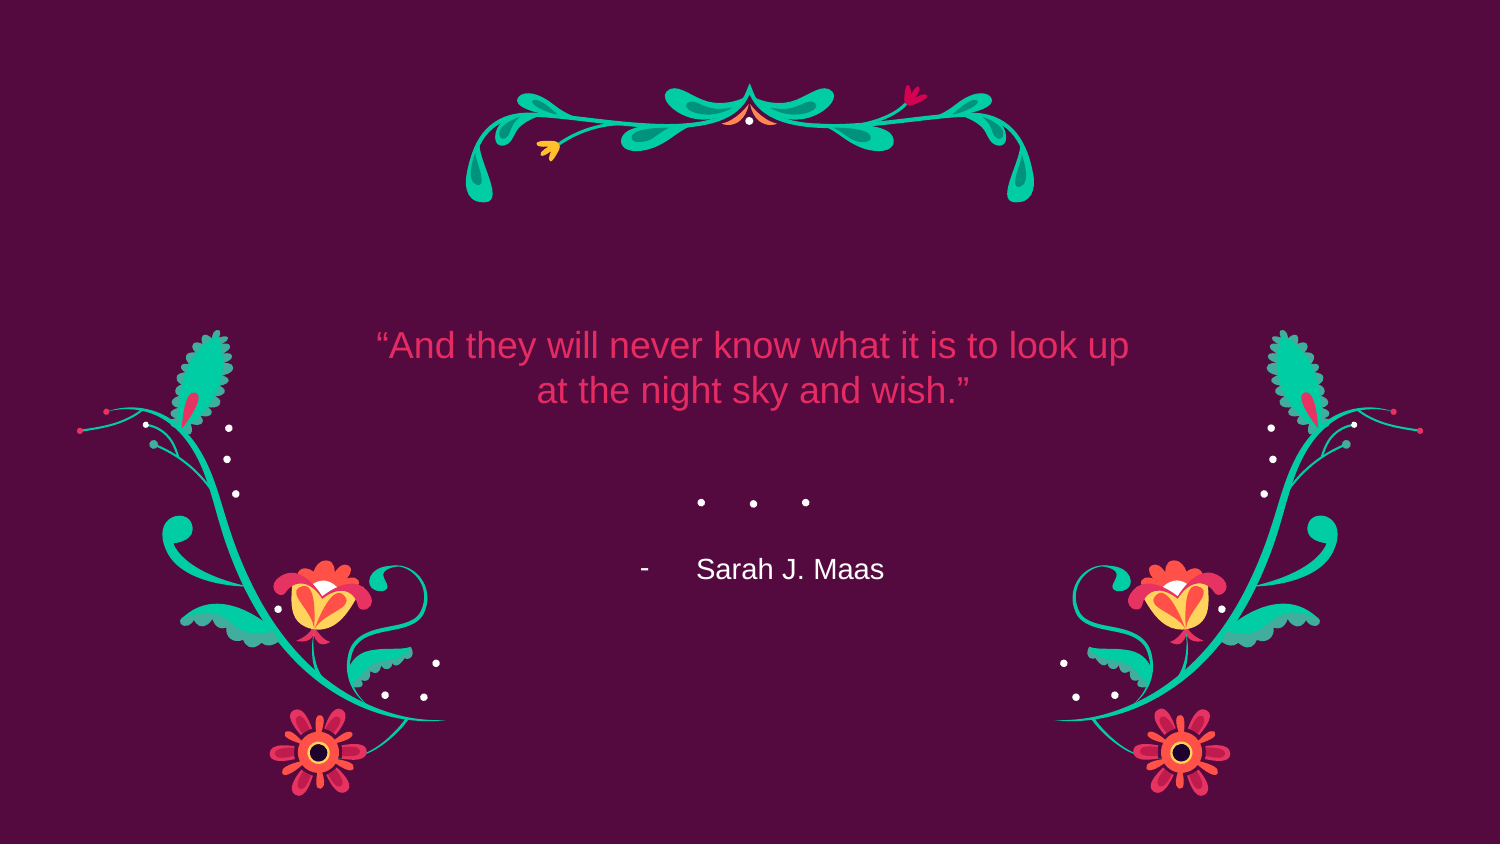

“And they will never know what it is to look up at the night sky and wish.”

# Sarah J. Maas